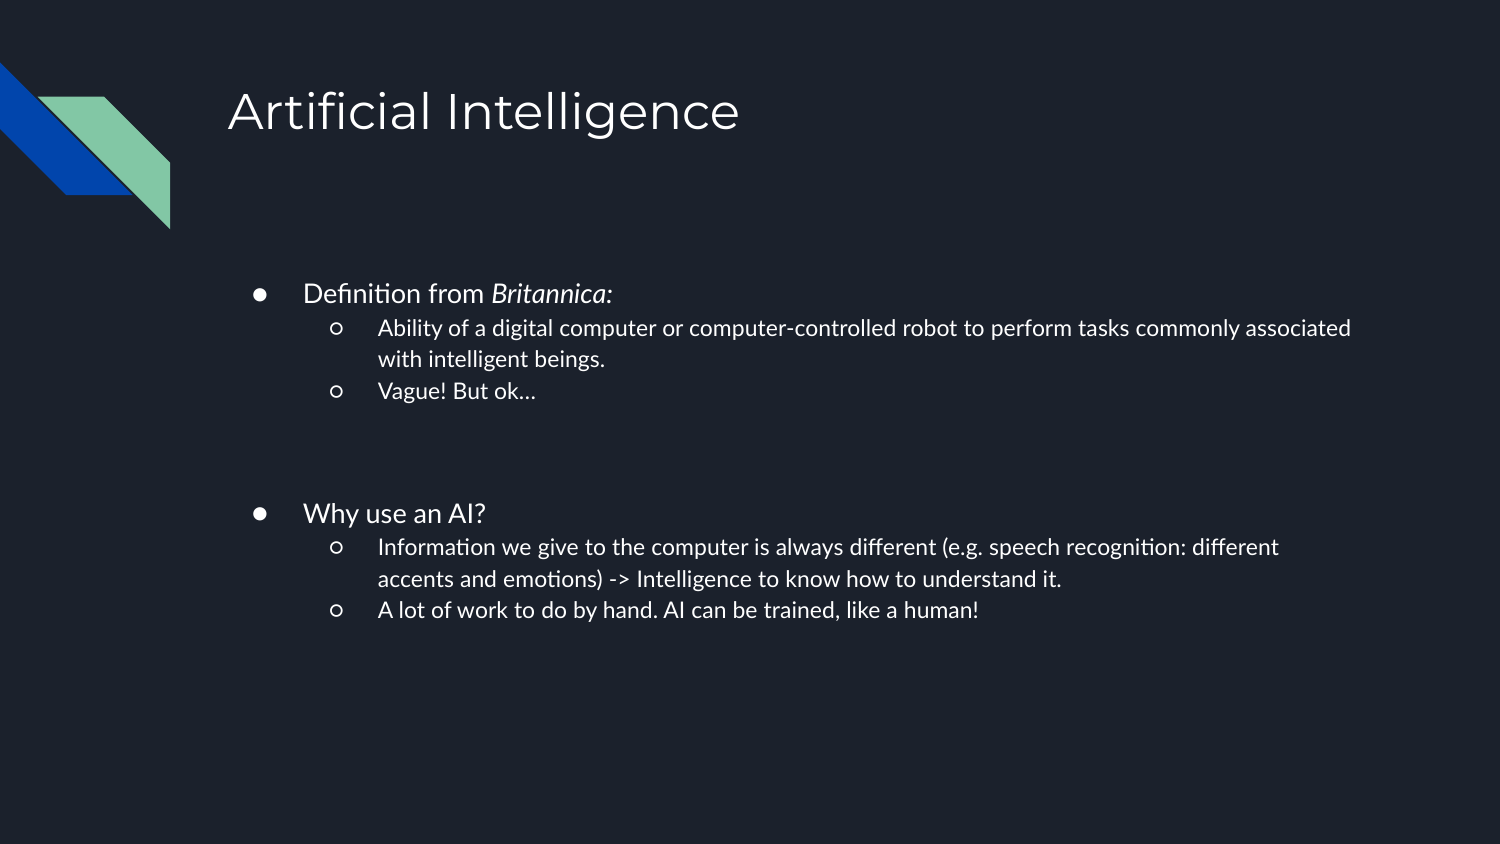

# Artificial Intelligence
Definition from Britannica:
Ability of a digital computer or computer-controlled robot to perform tasks commonly associated with intelligent beings.
Vague! But ok…

Why use an AI?
Information we give to the computer is always different (e.g. speech recognition: different accents and emotions) -> Intelligence to know how to understand it.
A lot of work to do by hand. AI can be trained, like a human!